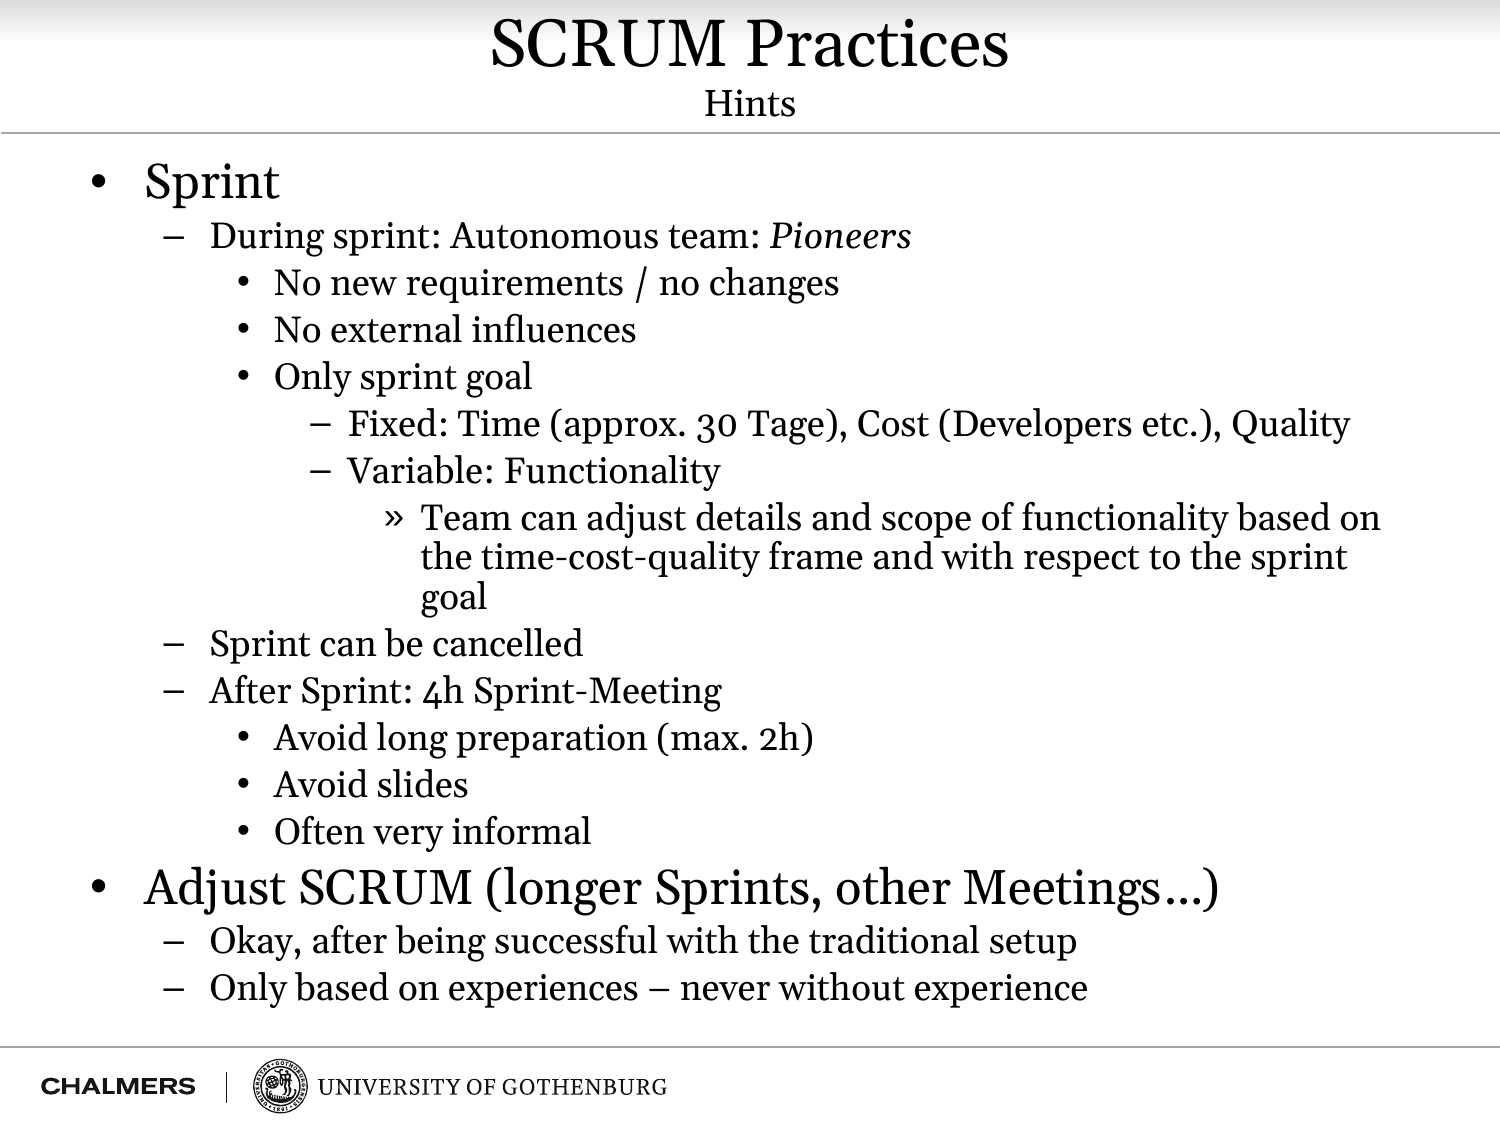

# SCRUM Practices Hints
Sprint
During sprint: Autonomous team: Pioneers
No new requirements / no changes
No external influences
Only sprint goal
Fixed: Time (approx. 30 Tage), Cost (Developers etc.), Quality
Variable: Functionality
Team can adjust details and scope of functionality based on the time-cost-quality frame and with respect to the sprint goal
Sprint can be cancelled
After Sprint: 4h Sprint-Meeting
Avoid long preparation (max. 2h)
Avoid slides
Often very informal
Adjust SCRUM (longer Sprints, other Meetings…)
Okay, after being successful with the traditional setup
Only based on experiences – never without experience